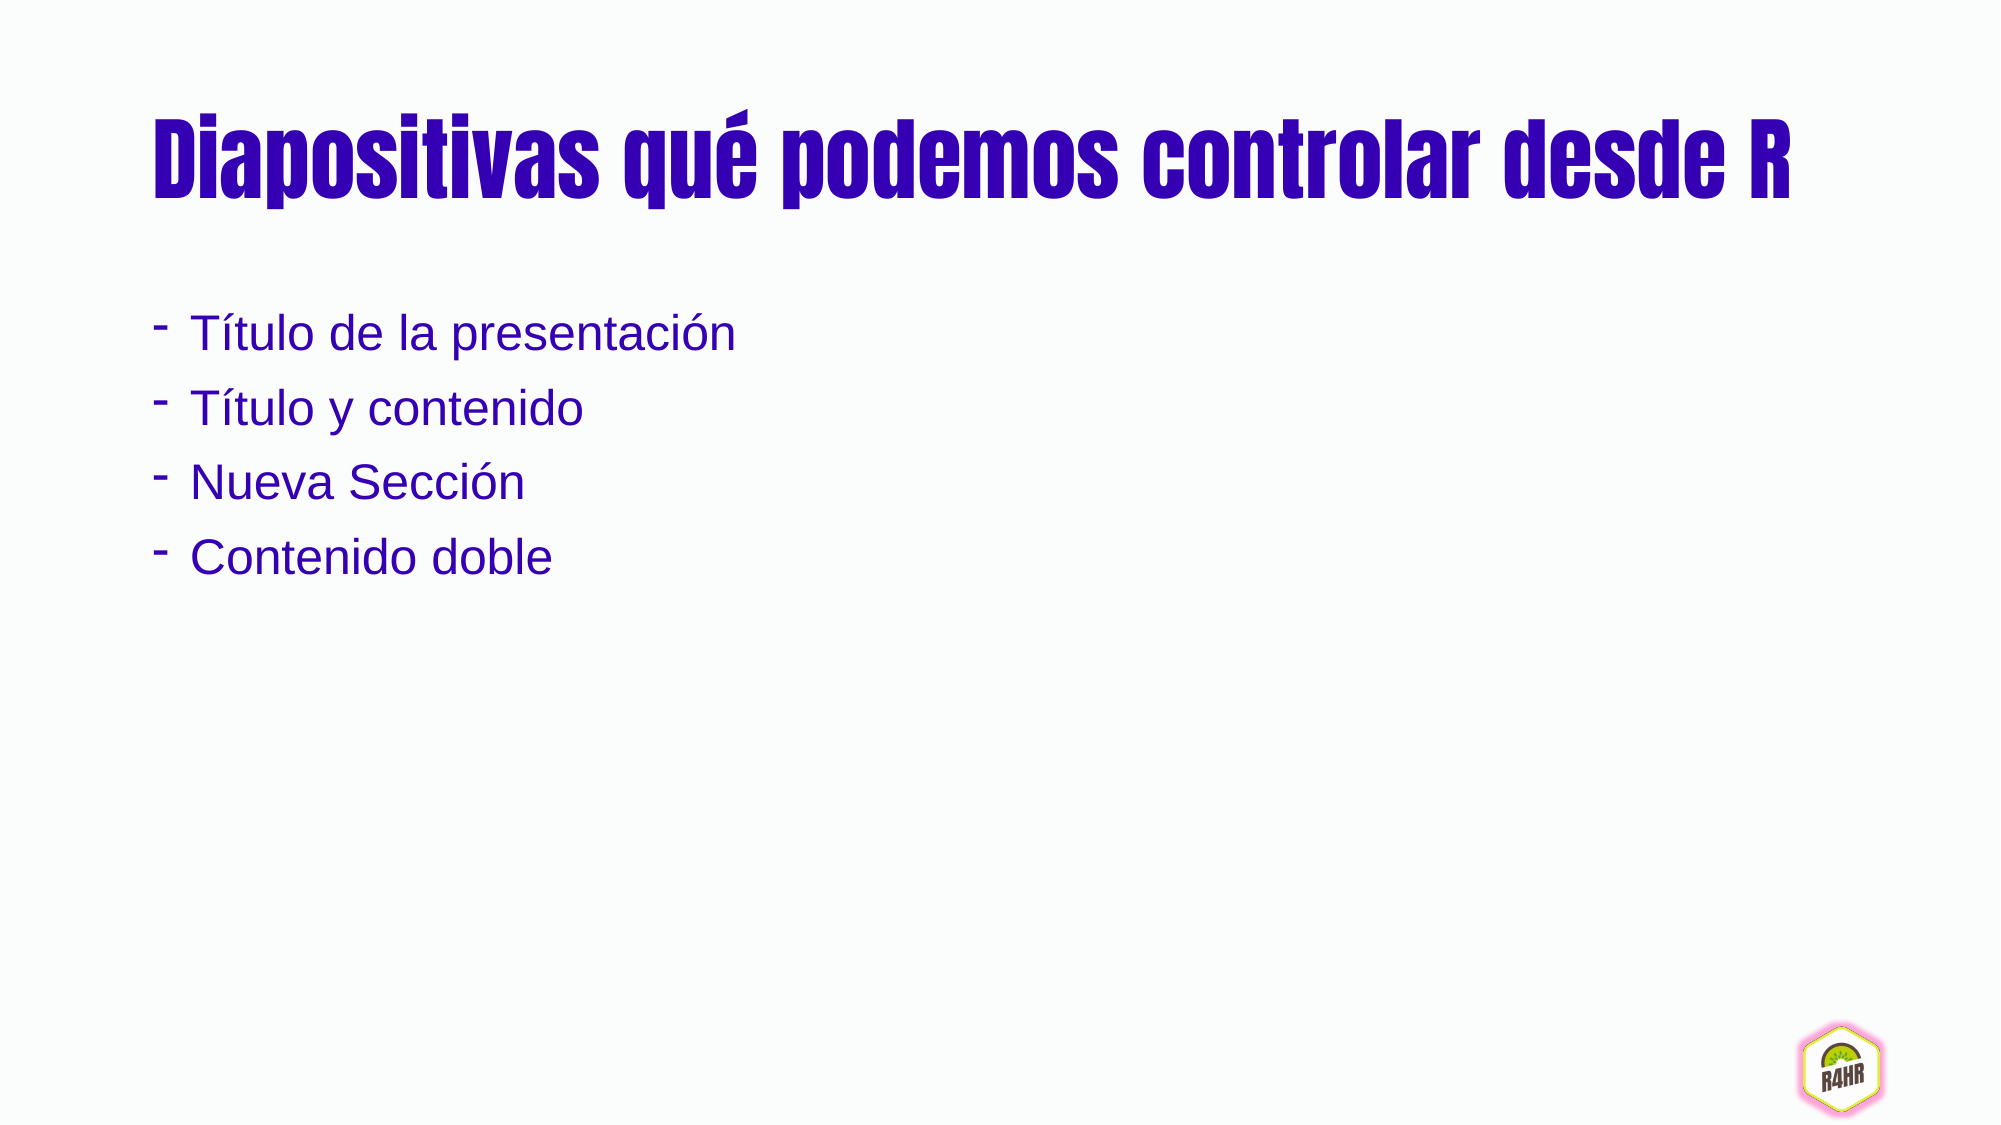

# Diapositivas qué podemos controlar desde R
Título de la presentación
Título y contenido
Nueva Sección
Contenido doble